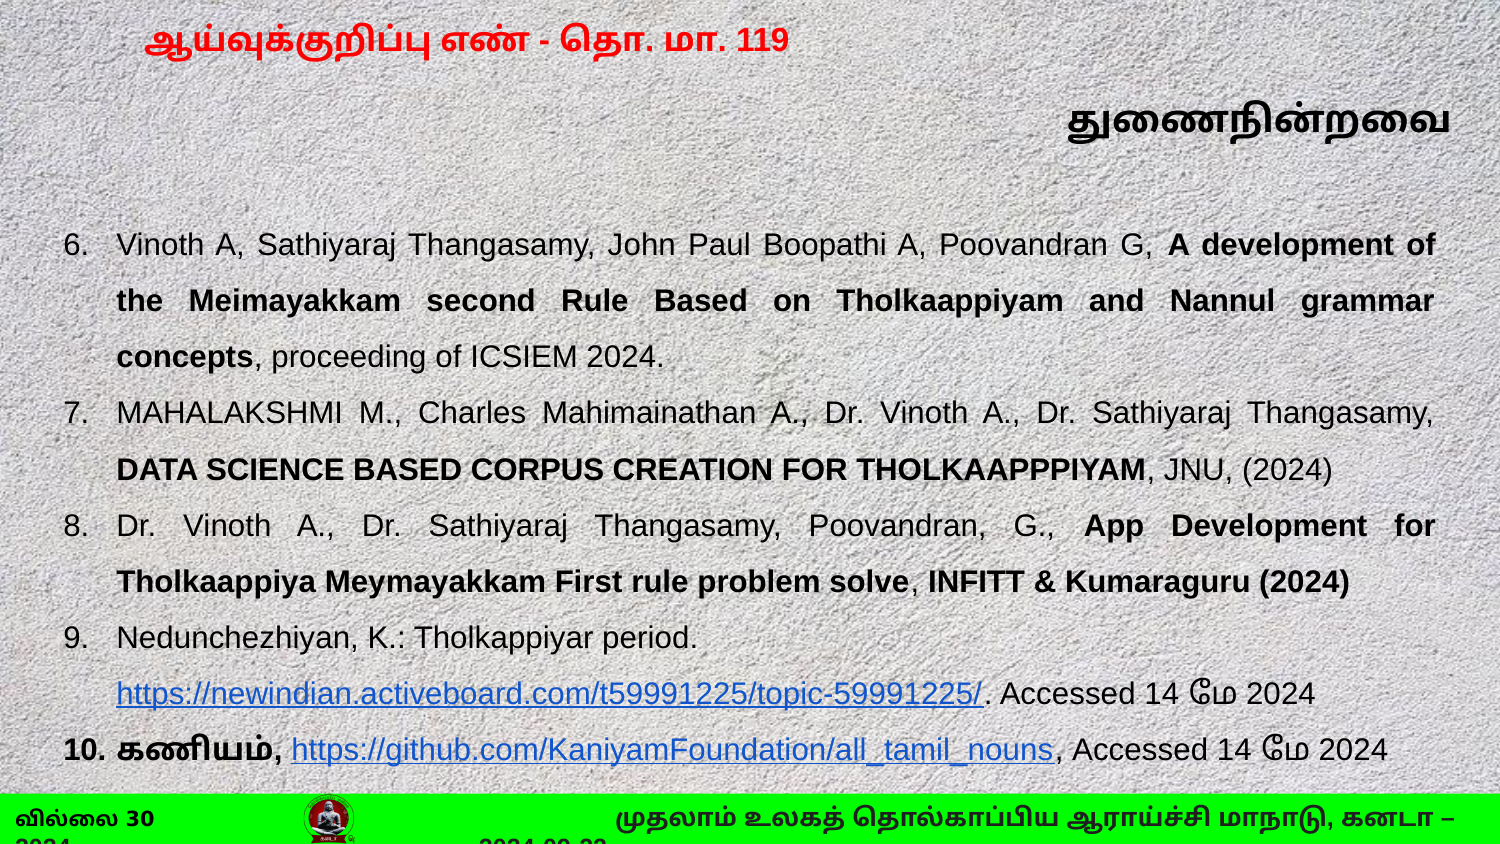

# துணைநின்றவை
Vinoth A, Sathiyaraj Thangasamy, John Paul Boopathi A, Poovandran G, A development of the Meimayakkam second Rule Based on Tholkaappiyam and Nannul grammar concepts, proceeding of ICSIEM 2024.
MAHALAKSHMI M., Charles Mahimainathan A., Dr. Vinoth A., Dr. Sathiyaraj Thangasamy, DATA SCIENCE BASED CORPUS CREATION FOR THOLKAAPPPIYAM, JNU, (2024)
Dr. Vinoth A., Dr. Sathiyaraj Thangasamy, Poovandran, G., App Development for Tholkaappiya Meymayakkam First rule problem solve, INFITT & Kumaraguru (2024)
Nedunchezhiyan, K.: Tholkappiyar period. https://newindian.activeboard.com/t59991225/topic-59991225/. Accessed 14 மே 2024
கணியம், https://github.com/KaniyamFoundation/all_tamil_nouns, Accessed 14 மே 2024